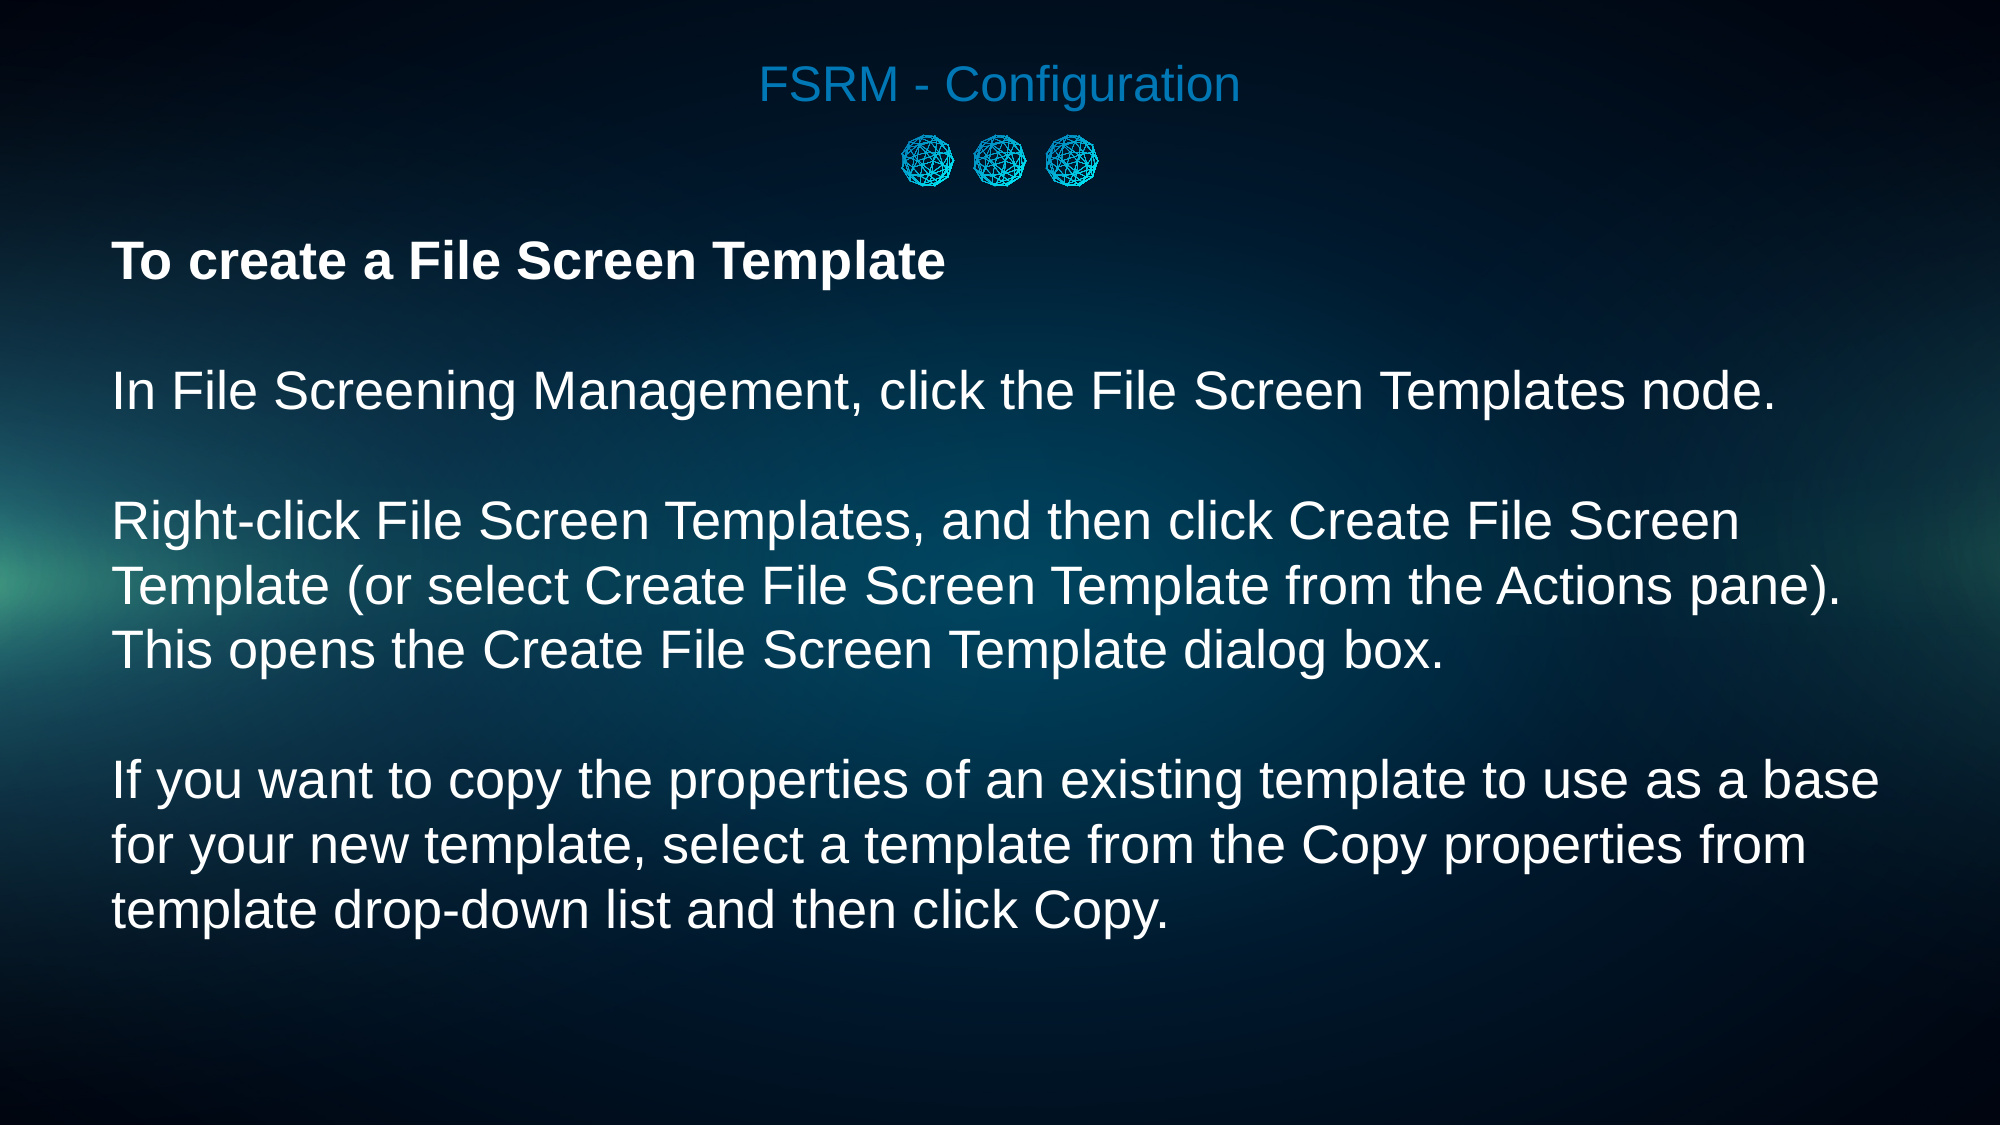

FSRM - Configuration

To create a File Screen Template

In File Screening Management, click the File Screen Templates node.

Right-click File Screen Templates, and then click Create File Screen Template (or select Create File Screen Template from the Actions pane). This opens the Create File Screen Template dialog box.

If you want to copy the properties of an existing template to use as a base for your new template, select a template from the Copy properties from template drop-down list and then click Copy.